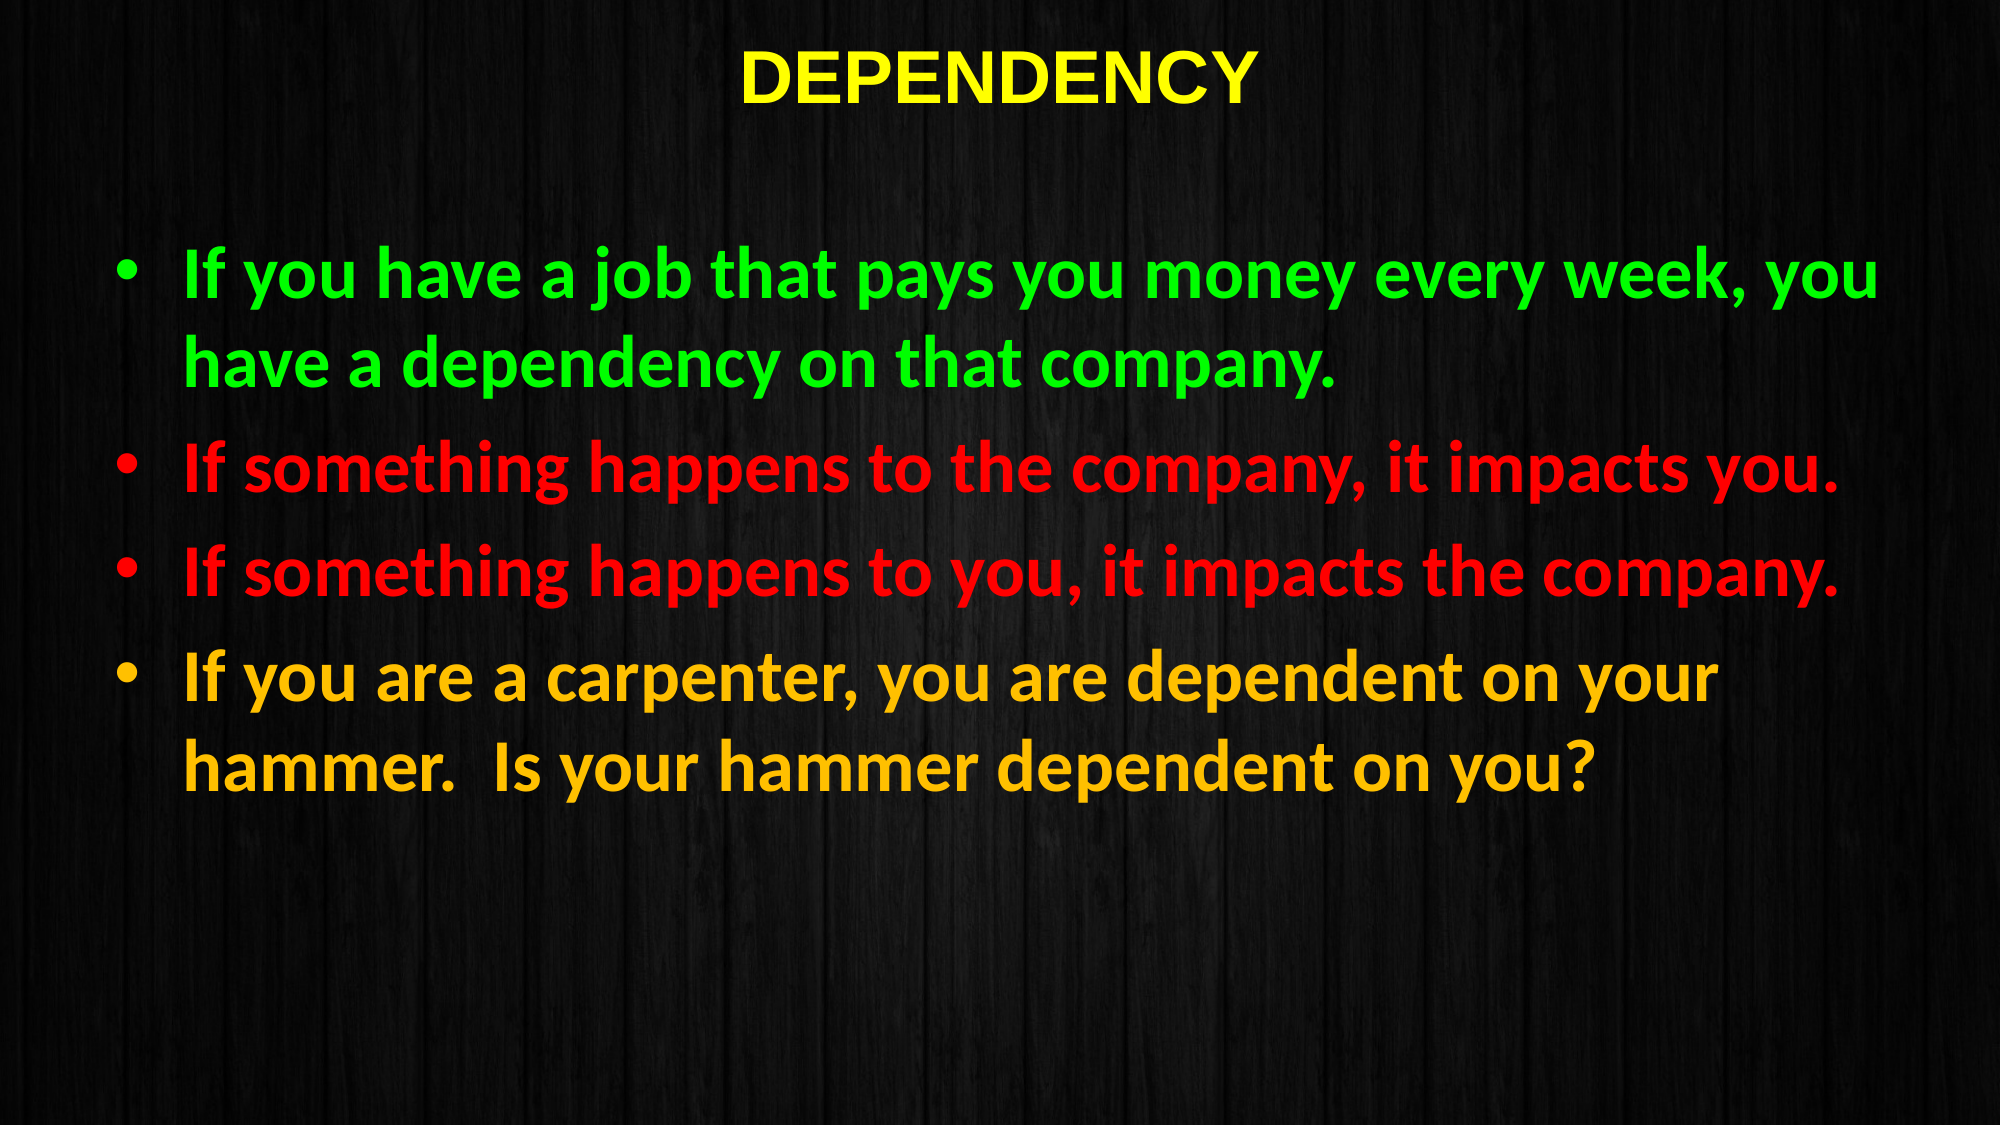

# Dependency
If you have a job that pays you money every week, you have a dependency on that company.
If something happens to the company, it impacts you.
If something happens to you, it impacts the company.
If you are a carpenter, you are dependent on your hammer.  Is your hammer dependent on you?